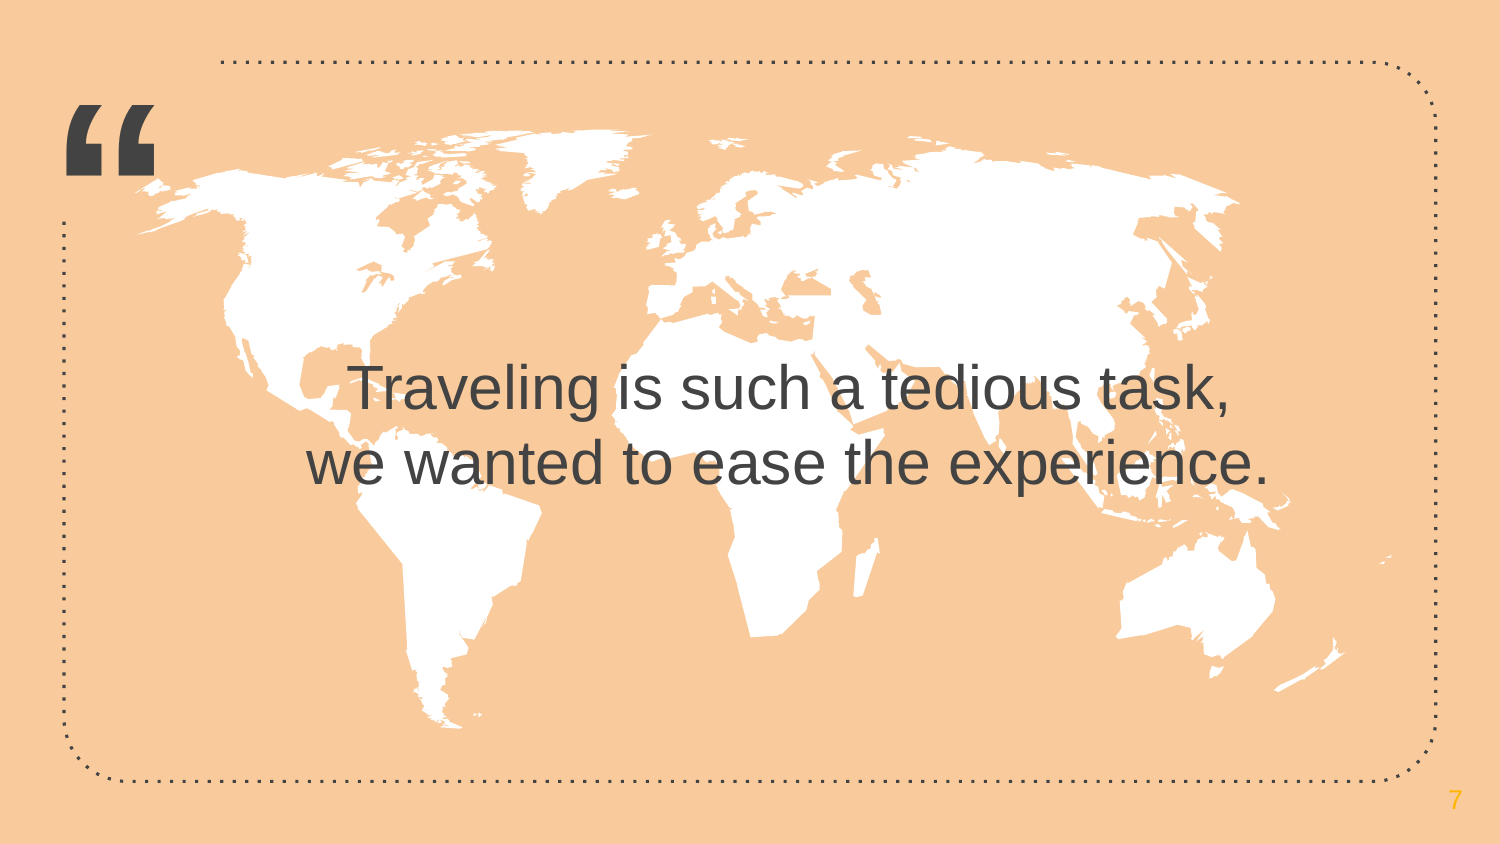

Traveling is such a tedious task, we wanted to ease the experience.
7